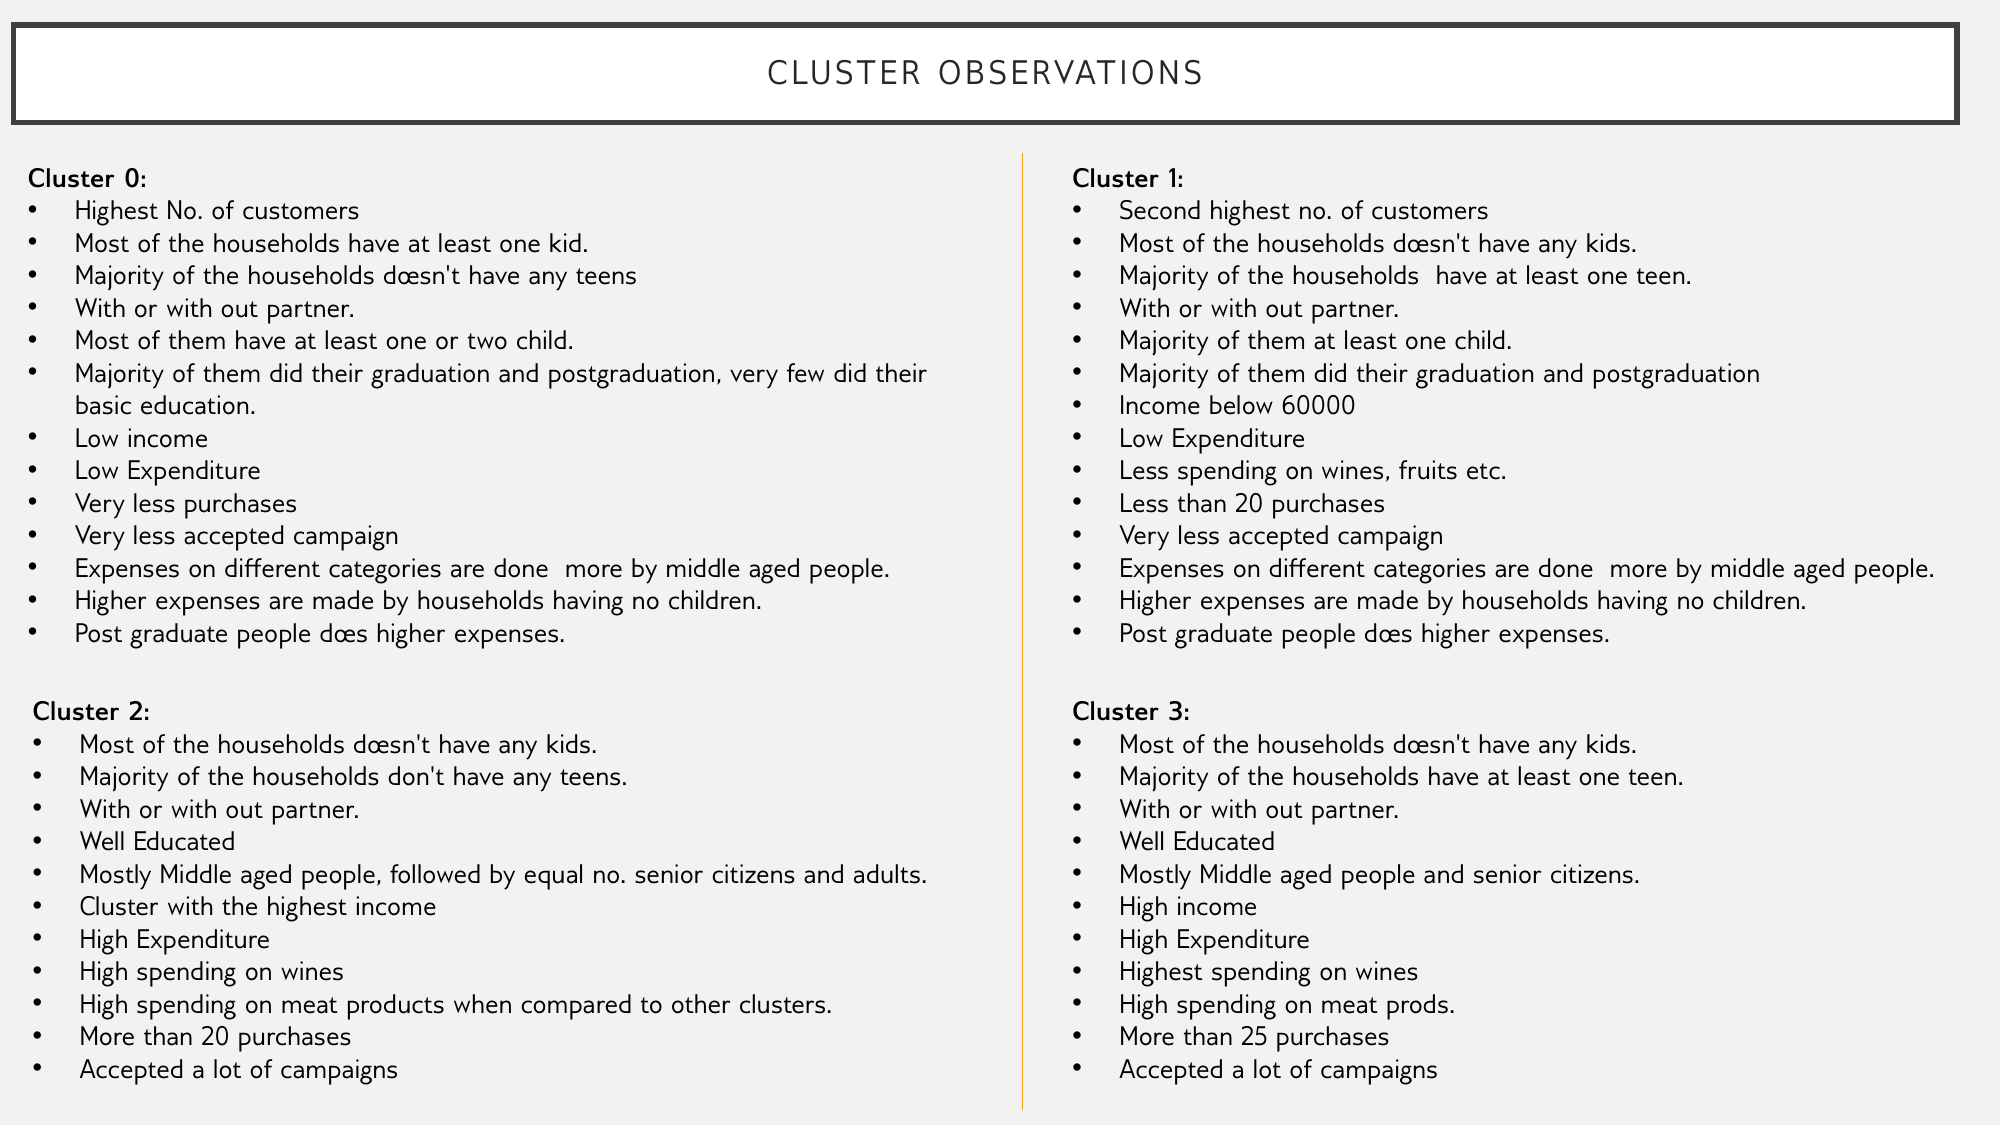

# Cluster Observations
Cluster 0:
Highest No. of customers
Most of the households have at least one kid.
Majority of the households doesn't have any teens
With or with out partner.
Most of them have at least one or two child.
Majority of them did their graduation and postgraduation, very few did their basic education.
Low income
Low Expenditure
Very less purchases
Very less accepted campaign
Expenses on different categories are done  more by middle aged people.
Higher expenses are made by households having no children.
Post graduate people does higher expenses.
Cluster 1:
Second highest no. of customers
Most of the households doesn't have any kids.
Majority of the households  have at least one teen.
With or with out partner.
Majority of them at least one child.
Majority of them did their graduation and postgraduation
Income below 60000
Low Expenditure
Less spending on wines, fruits etc.
Less than 20 purchases
Very less accepted campaign
Expenses on different categories are done  more by middle aged people.
Higher expenses are made by households having no children.
Post graduate people does higher expenses.
Cluster 3:
Most of the households doesn't have any kids.
Majority of the households have at least one teen.
With or with out partner.
Well Educated
Mostly Middle aged people and senior citizens.
High income
High Expenditure
Highest spending on wines
High spending on meat prods.
More than 25 purchases
Accepted a lot of campaigns
Cluster 2:
Most of the households doesn't have any kids.
Majority of the households don't have any teens.
With or with out partner.
Well Educated
Mostly Middle aged people, followed by equal no. senior citizens and adults.
Cluster with the highest income
High Expenditure
High spending on wines
High spending on meat products when compared to other clusters.
More than 20 purchases
Accepted a lot of campaigns